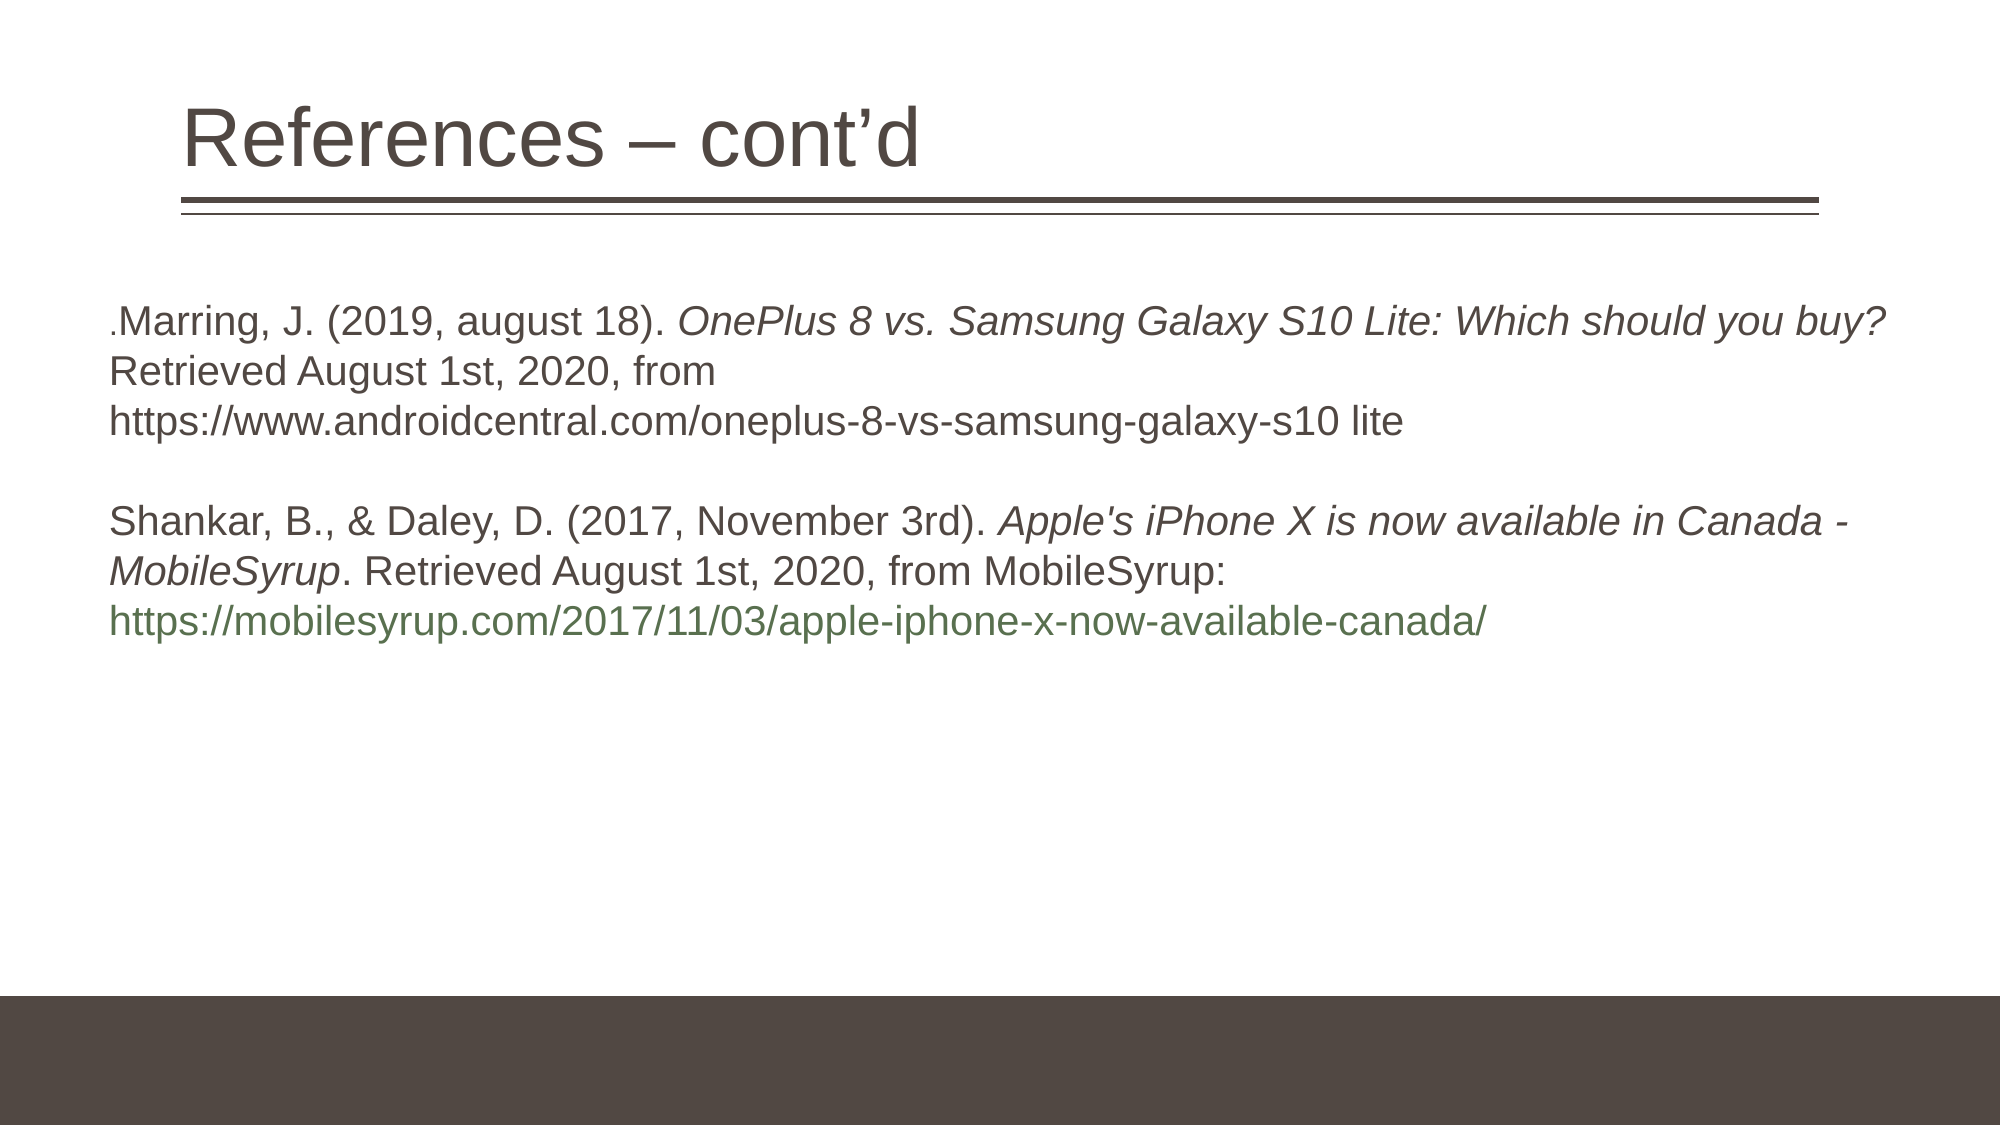

# References – cont’d
.Marring, J. (2019, august 18). OnePlus 8 vs. Samsung Galaxy S10 Lite: Which should you buy? 	Retrieved August 1st, 2020, from https://www.androidcentral.com/oneplus-8-vs-	samsung-galaxy-s10 lite

Shankar, B., & Daley, D. (2017, November 3rd). Apple's iPhone X is now available in Canada - 	MobileSyrup. Retrieved August 1st, 2020, from MobileSyrup: https://mobilesyrup.com/2017/11/03/apple-iphone-x-now-available-canada/